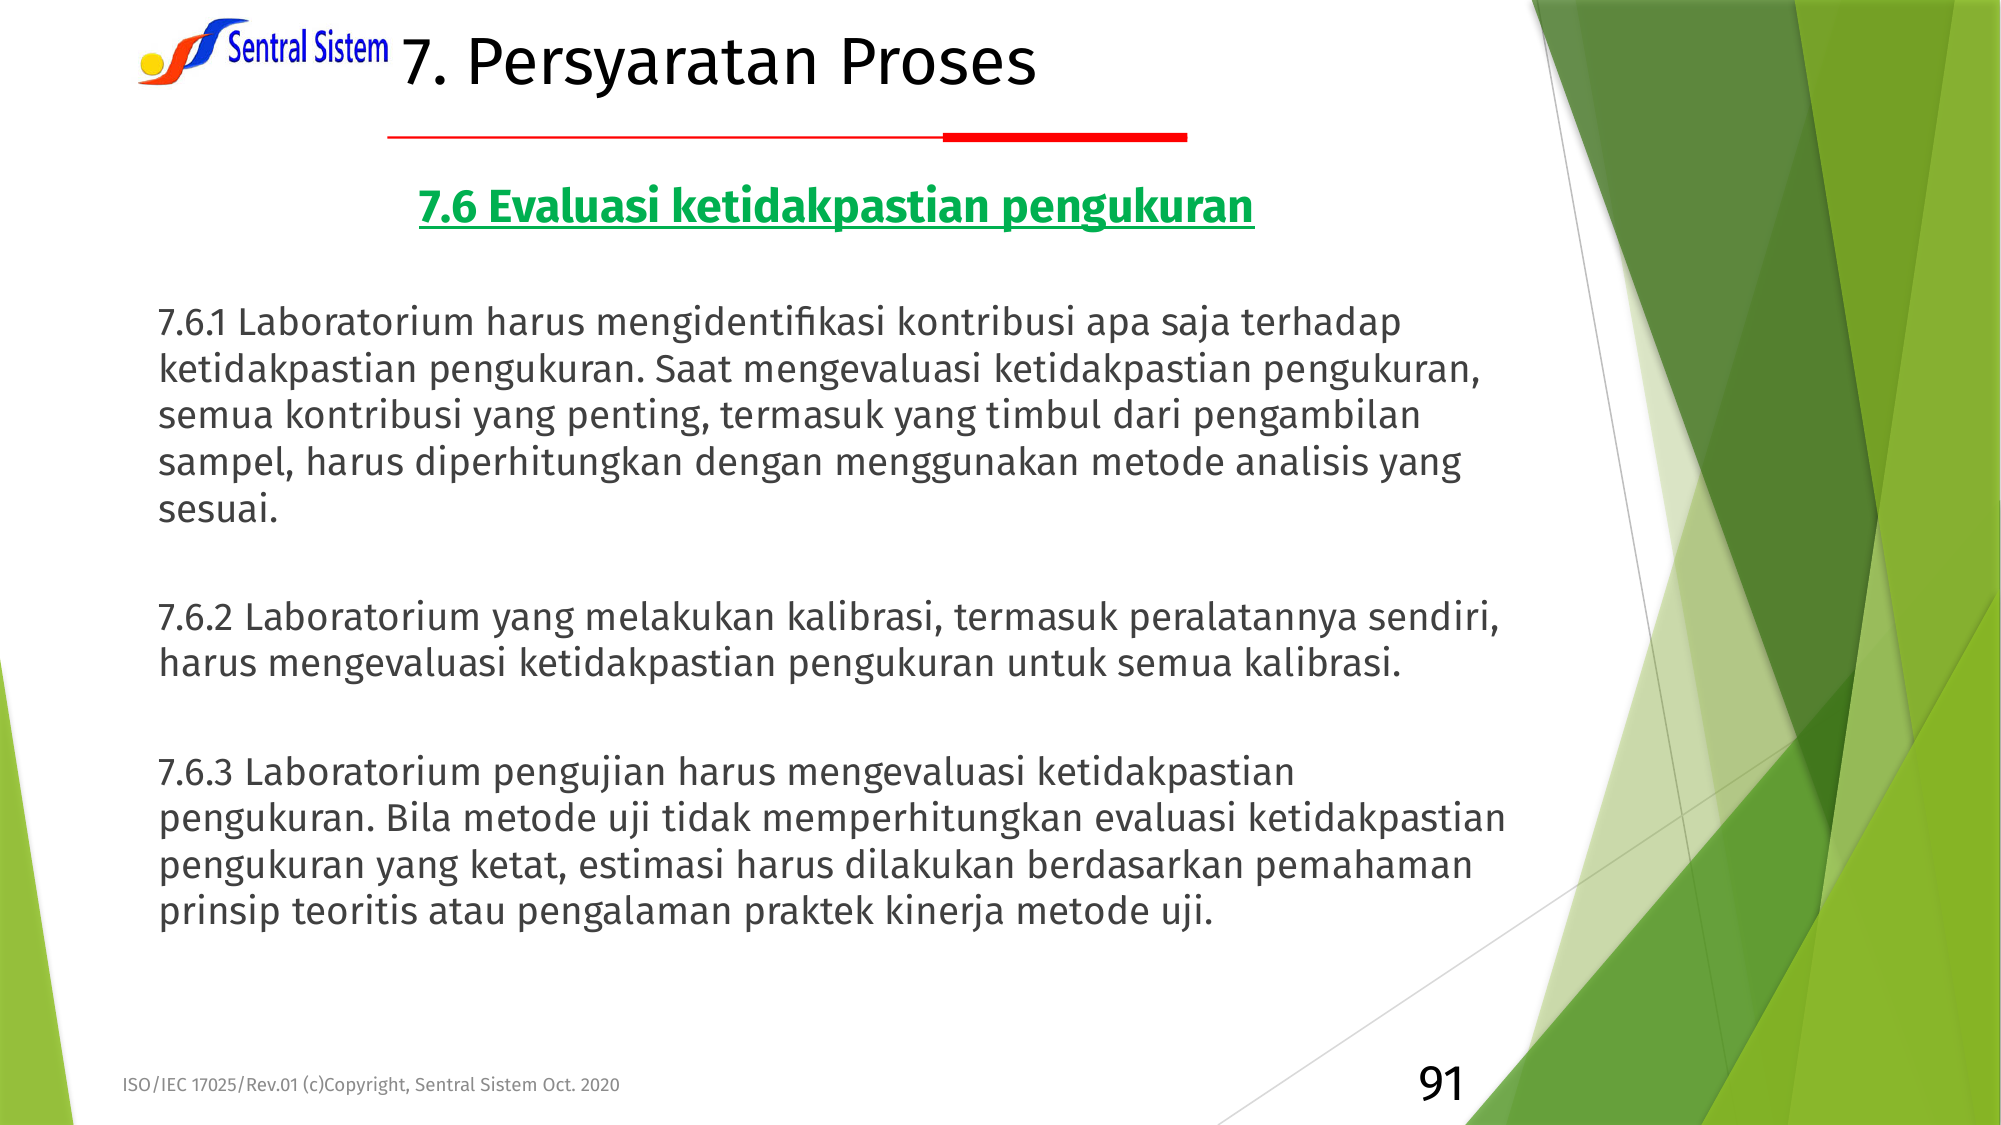

# 7. Persyaratan Proses

7.6 Evaluasi ketidakpastian pengukuran
7.6.1 Laboratorium harus mengidentifikasi kontribusi apa saja terhadap ketidakpastian pengukuran. Saat mengevaluasi ketidakpastian pengukuran, semua kontribusi yang penting, termasuk yang timbul dari pengambilan sampel, harus diperhitungkan dengan menggunakan metode analisis yang sesuai.

7.6.2 Laboratorium yang melakukan kalibrasi, termasuk peralatannya sendiri, harus mengevaluasi ketidakpastian pengukuran untuk semua kalibrasi.

7.6.3 Laboratorium pengujian harus mengevaluasi ketidakpastian pengukuran. Bila metode uji tidak memperhitungkan evaluasi ketidakpastian pengukuran yang ketat, estimasi harus dilakukan berdasarkan pemahaman prinsip teoritis atau pengalaman praktek kinerja metode uji.

91
ISO/IEC 17025/Rev.01 (c)Copyright, Sentral Sistem Oct. 2020